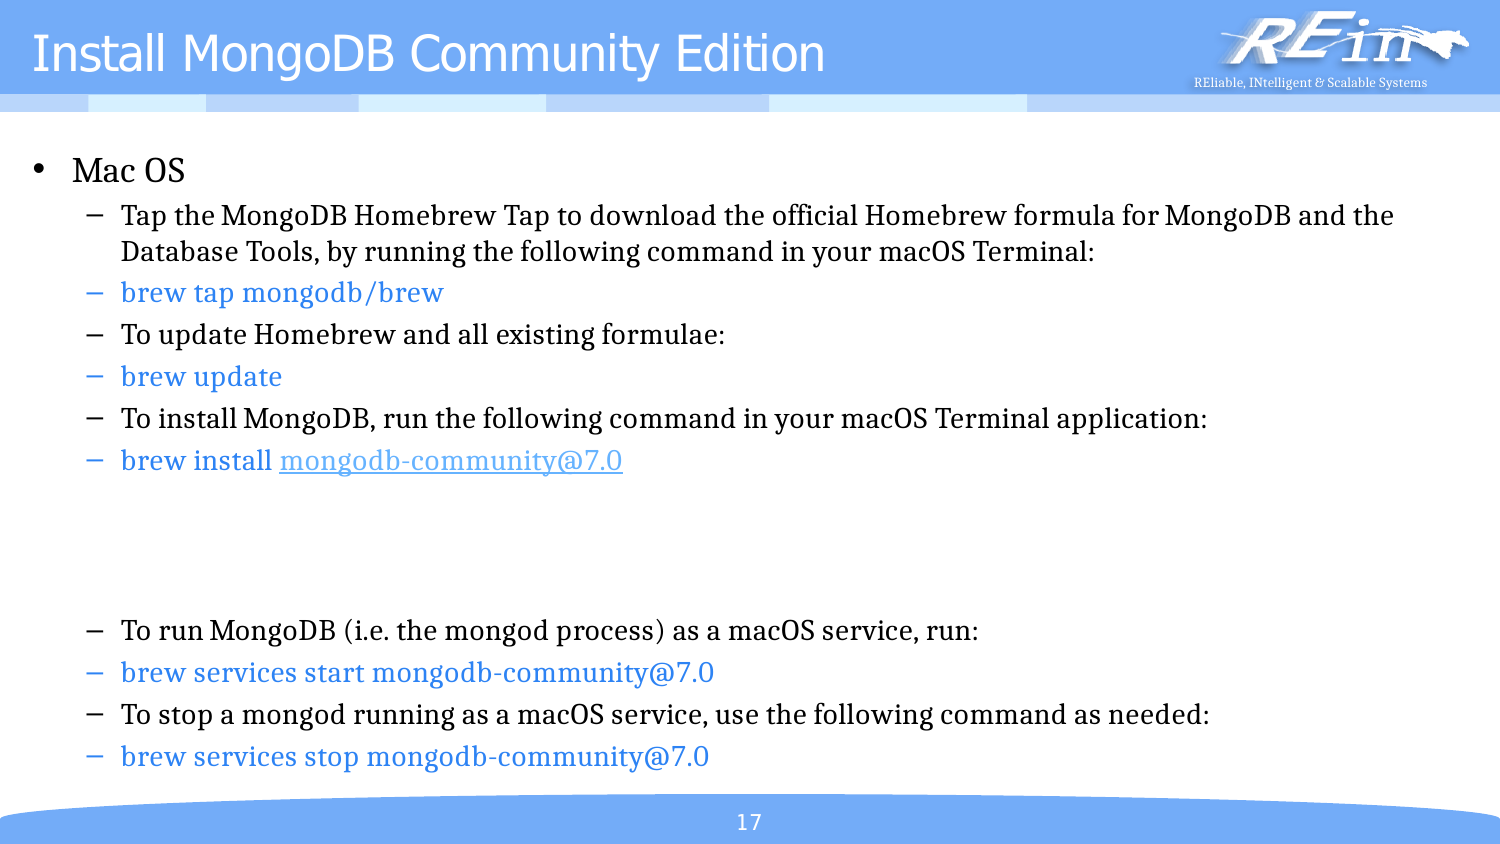

# Install MongoDB Community Edition
Mac OS
Tap the MongoDB Homebrew Tap to download the official Homebrew formula for MongoDB and the Database Tools, by running the following command in your macOS Terminal:
brew tap mongodb/brew
To update Homebrew and all existing formulae:
brew update
To install MongoDB, run the following command in your macOS Terminal application:
brew install mongodb-community@7.0

To run MongoDB (i.e. the mongod process) as a macOS service, run:
brew services start mongodb-community@7.0
To stop a mongod running as a macOS service, use the following command as needed:
brew services stop mongodb-community@7.0

17